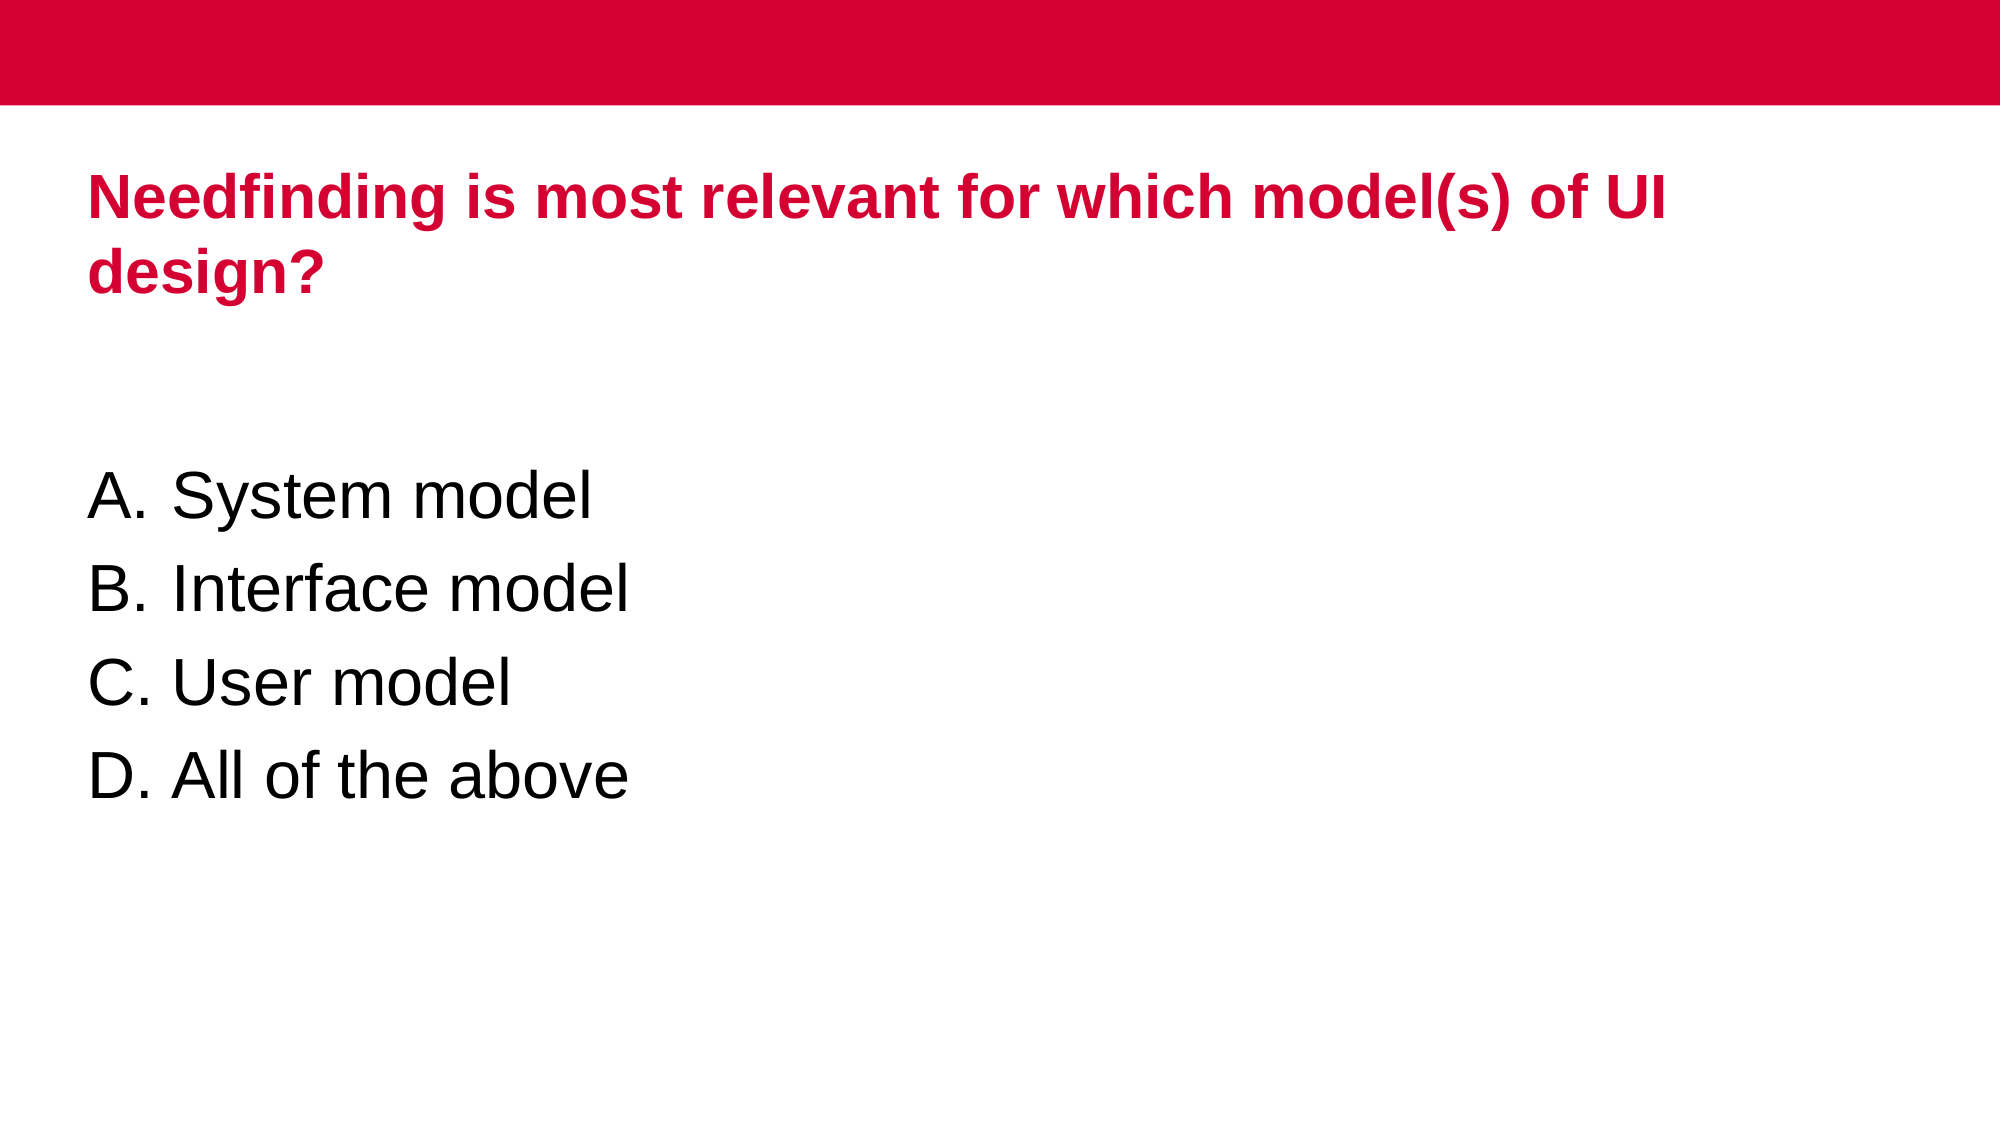

# Needfinding is most relevant for which model(s) of UI design?
System model
Interface model
User model
All of the above